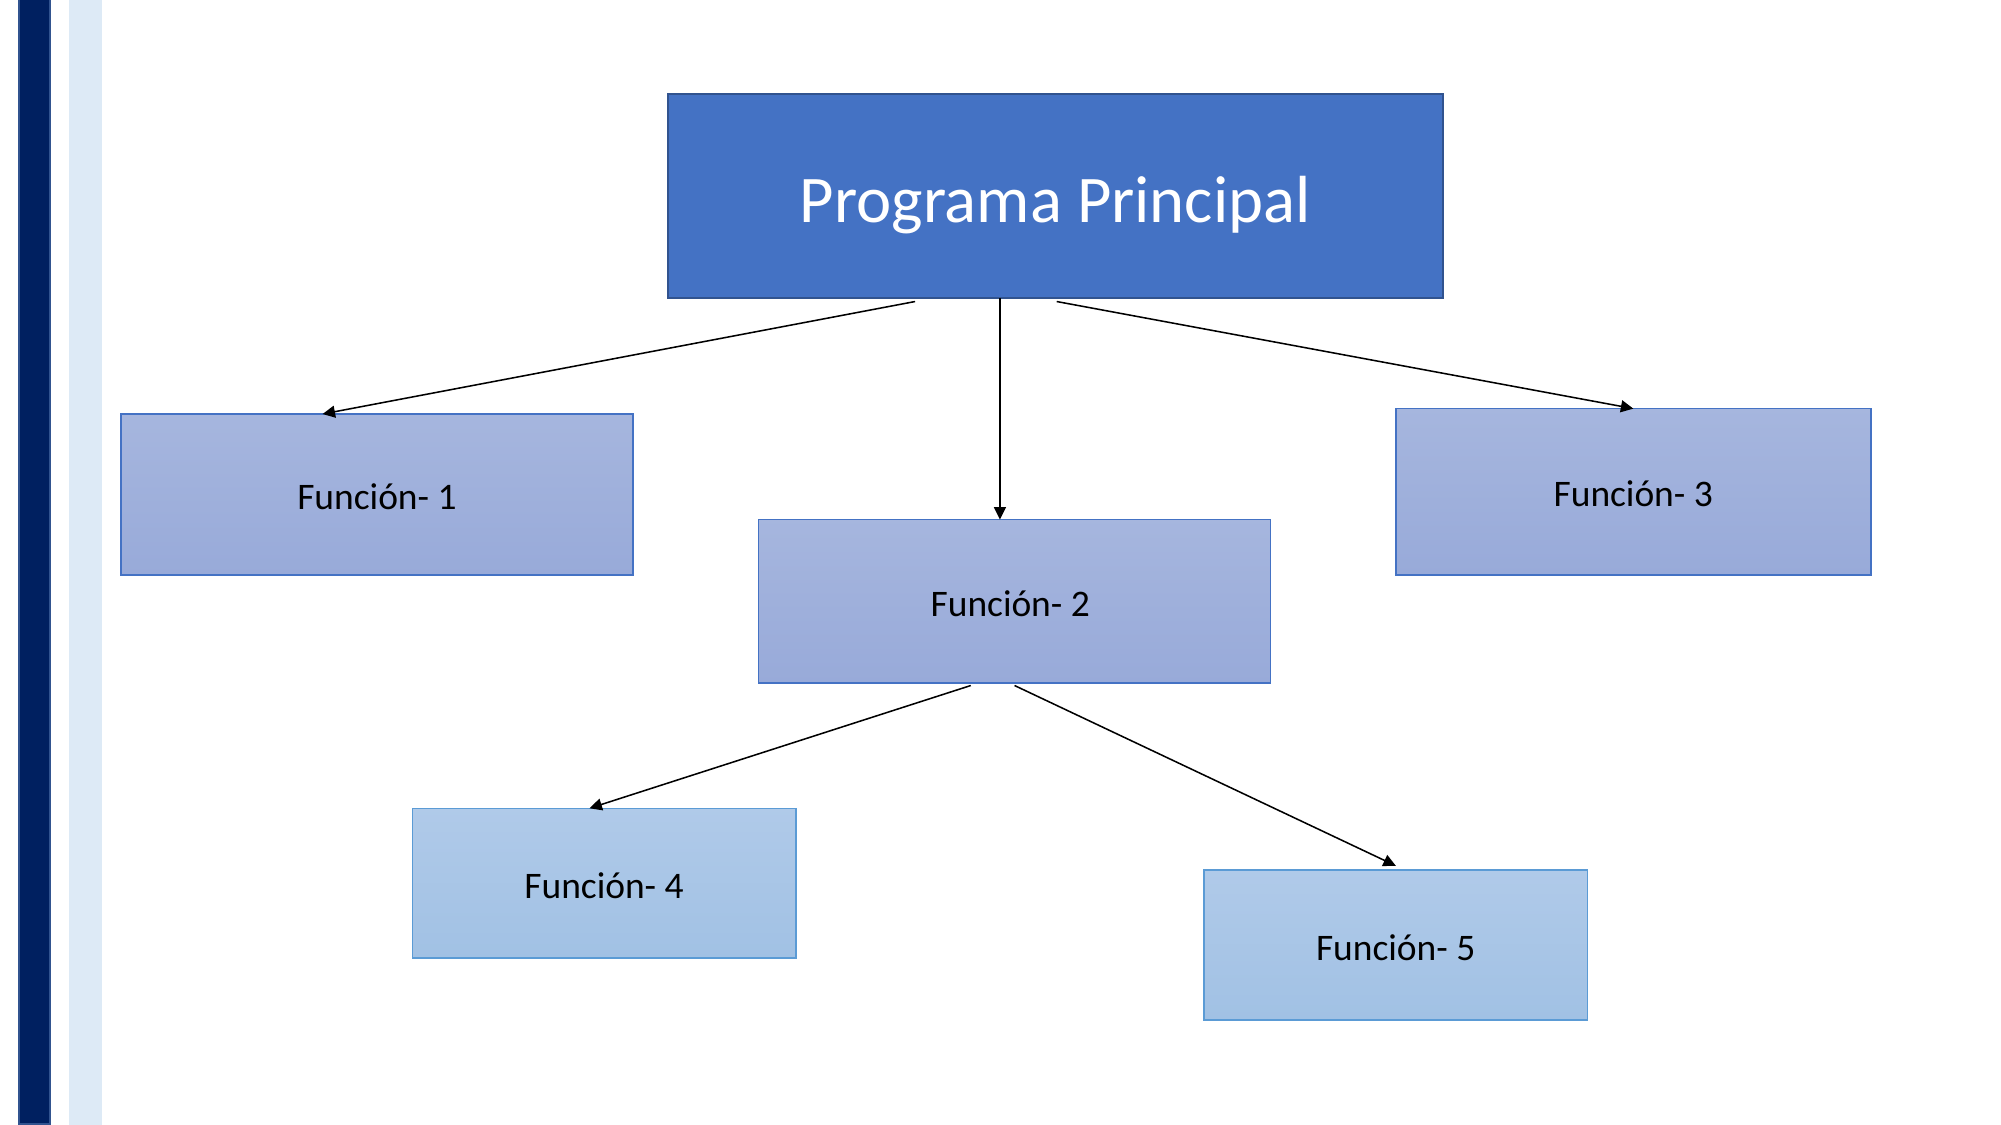

#
Programa Principal

Función- 3
Función- 1
Función- 2
Función- 4
Función- 5